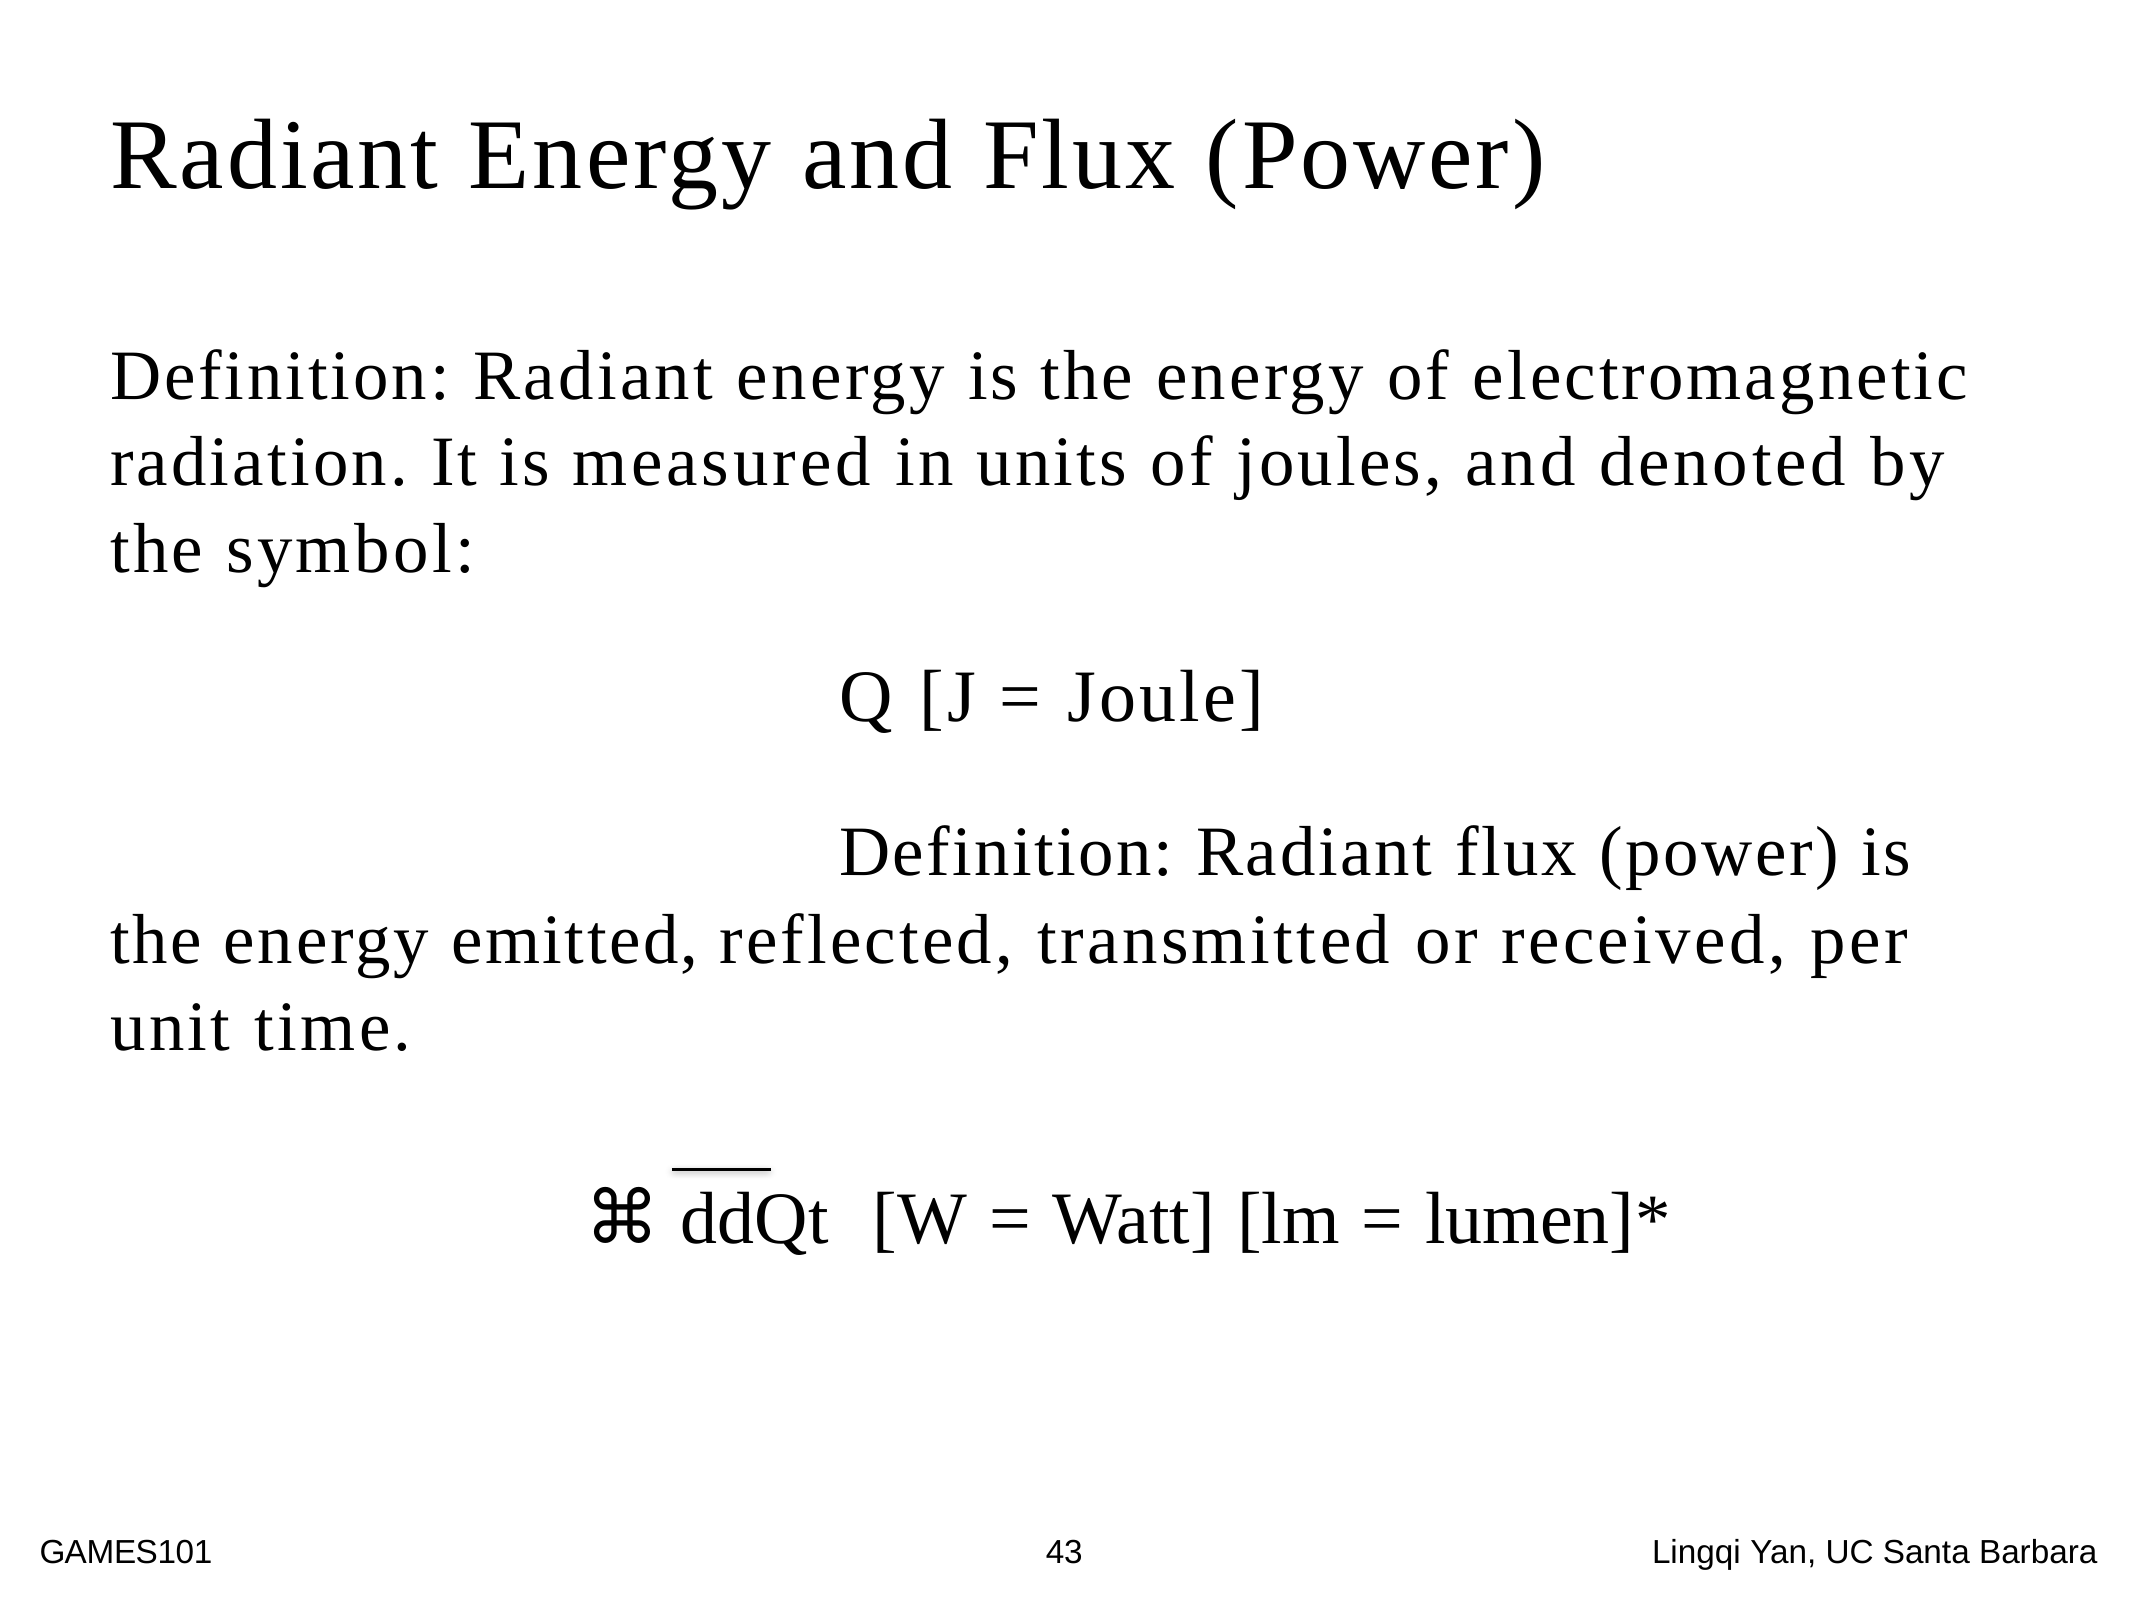

Radiant Energy and Flux (Power)

Definition: Radiant energy is the energy of electromagnetic radiation. It is measured in units of joules, and denoted by the symbol:

Q [J = Joule]

Definition: Radiant flux (power) is the energy emitted, reflected, transmitted or received, per unit time.
⌘ ddQt  [W = Watt] [lm = lumen]*

GAMES101	43	Lingqi Yan, UC Santa Barbara